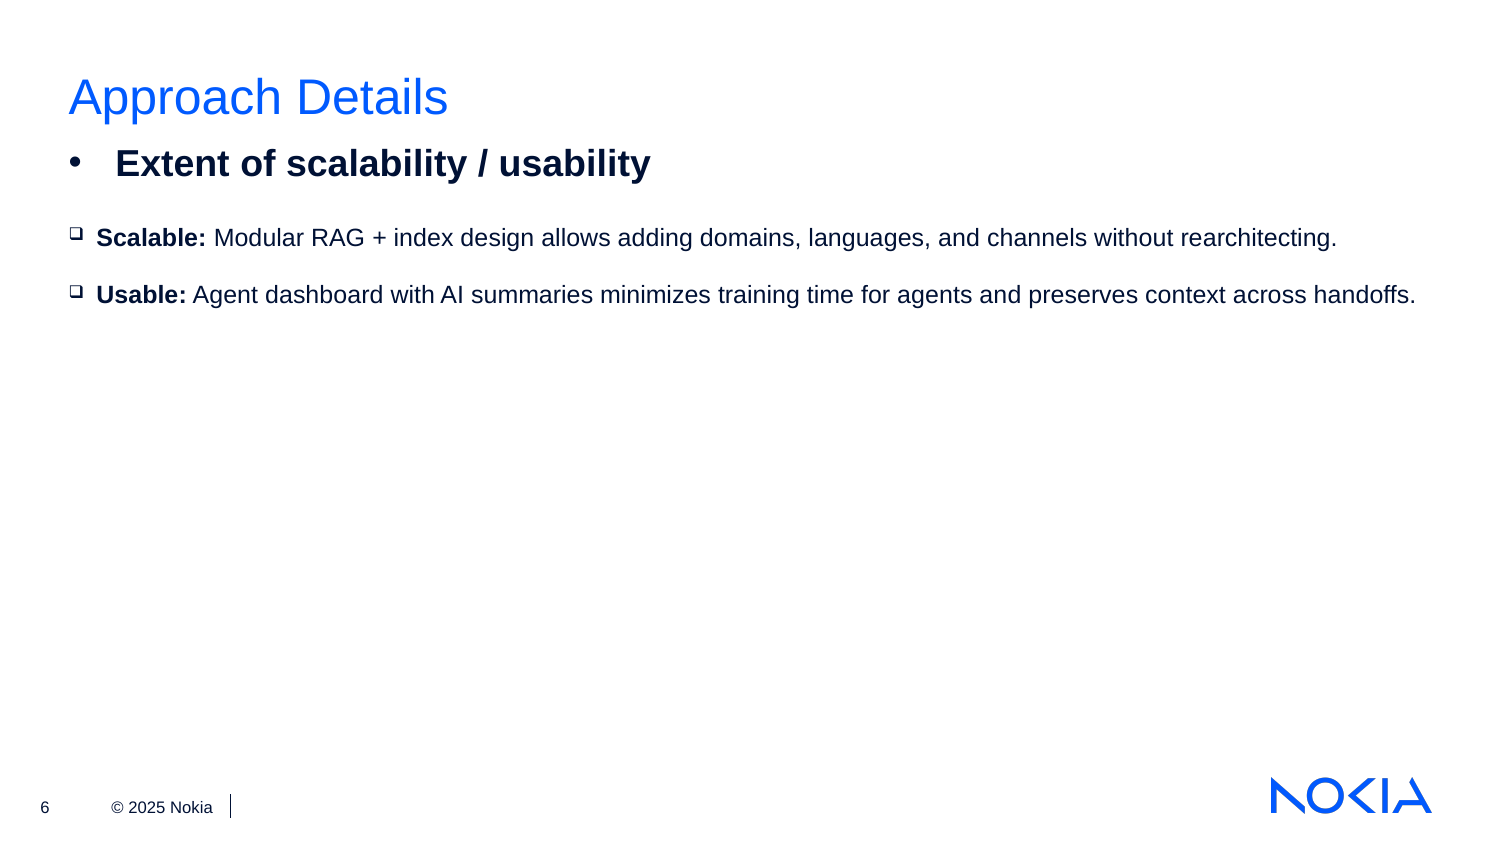

# Approach Details
Extent of scalability / usability
Scalable: Modular RAG + index design allows adding domains, languages, and channels without rearchitecting.
Usable: Agent dashboard with AI summaries minimizes training time for agents and preserves context across handoffs.